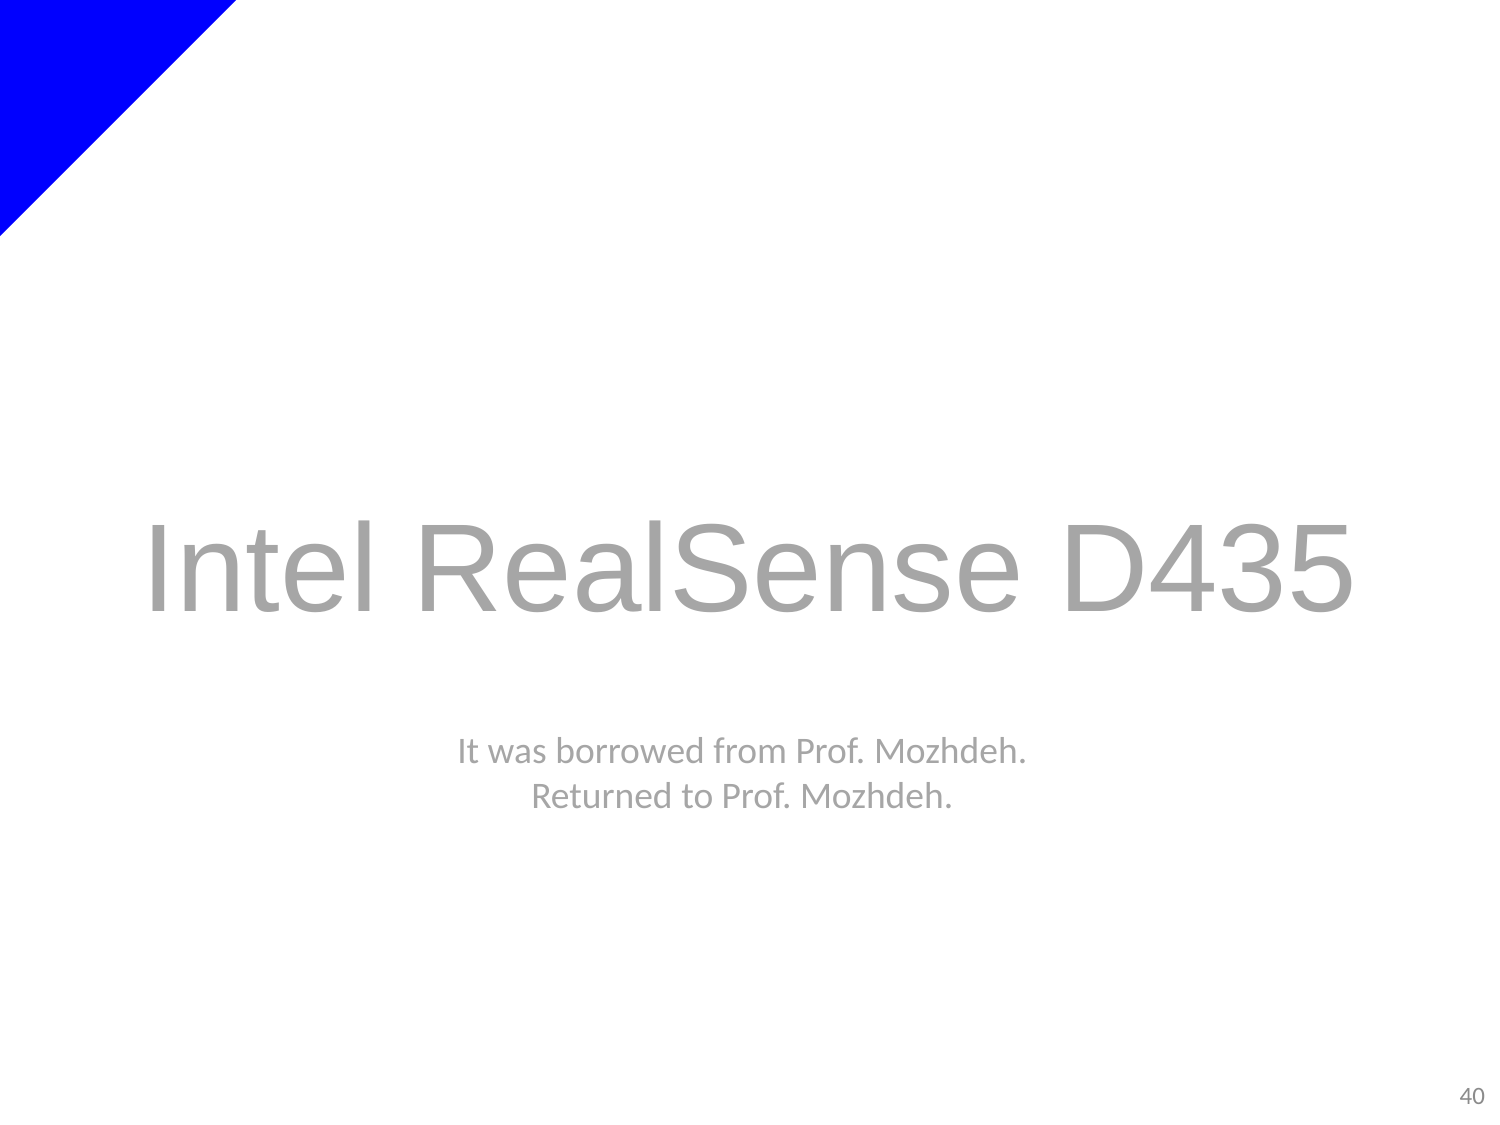

Intel RealSense D435
It was borrowed from Prof. Mozhdeh.
Returned to Prof. Mozhdeh.
40